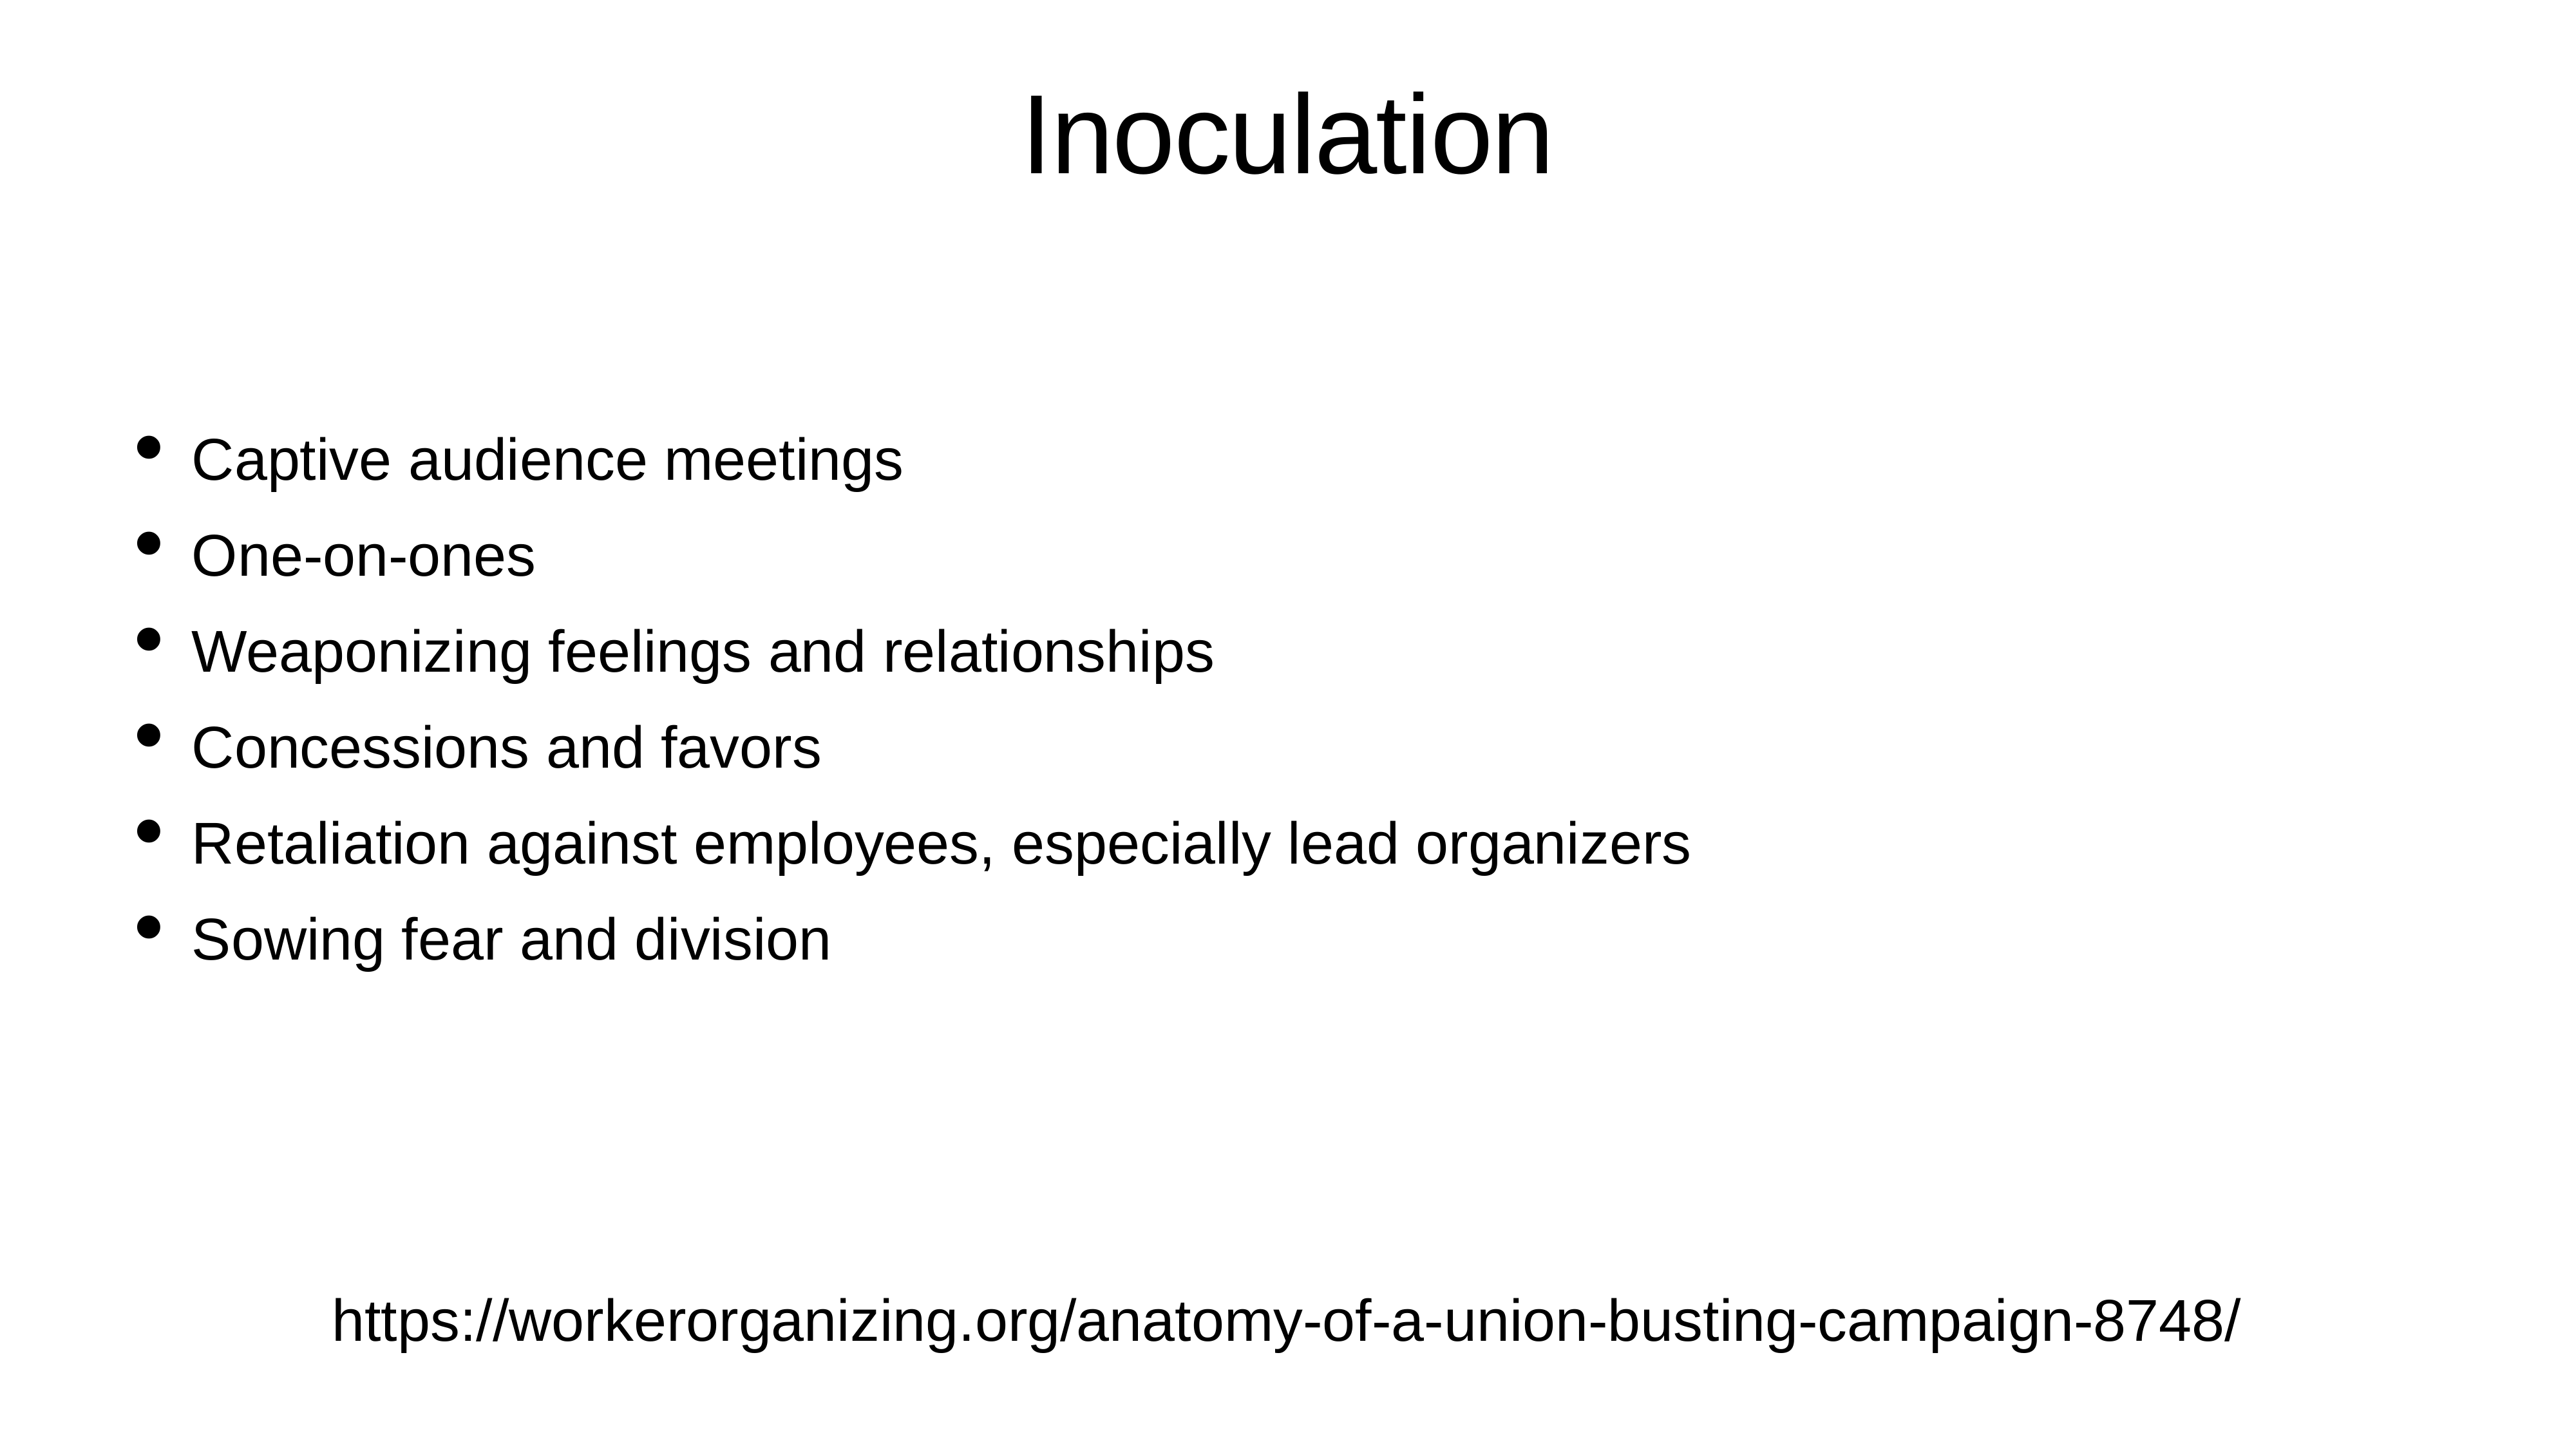

# Inoculation

Captive audience meetings
One-on-ones
Weaponizing feelings and relationships
Concessions and favors
Retaliation against employees, especially lead organizers
Sowing fear and division
https://workerorganizing.org/anatomy-of-a-union-busting-campaign-8748/